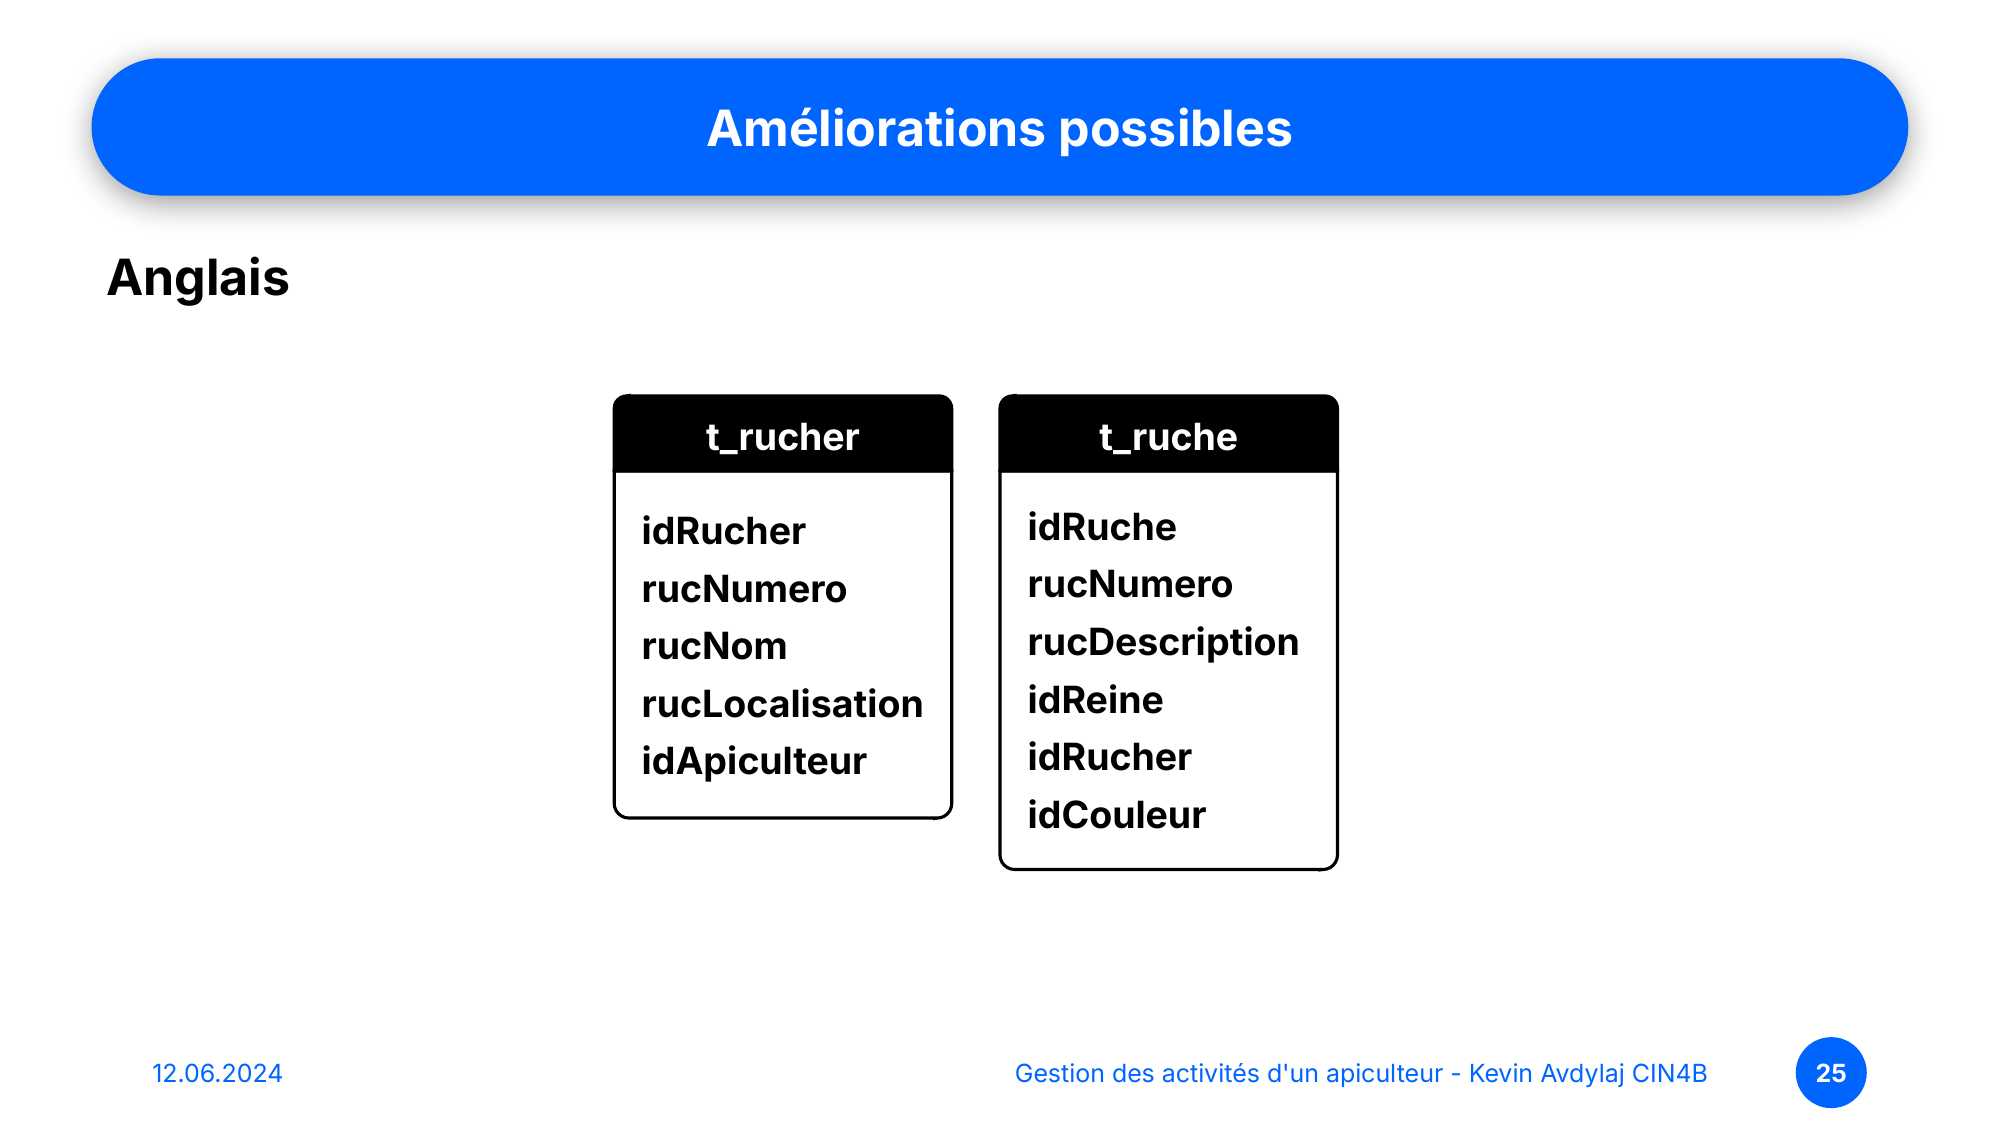

Améliorations possibles
Anglais
t_rucher
t_ruche

idRuche
rucNumero
rucDescription
idReine
idRucher
idCouleur
idRucher
rucNumero
rucNom
rucLocalisation
idApiculteur
12.06.2024
Gestion des activités d'un apiculteur - Kevin Avdylaj CIN4B
25